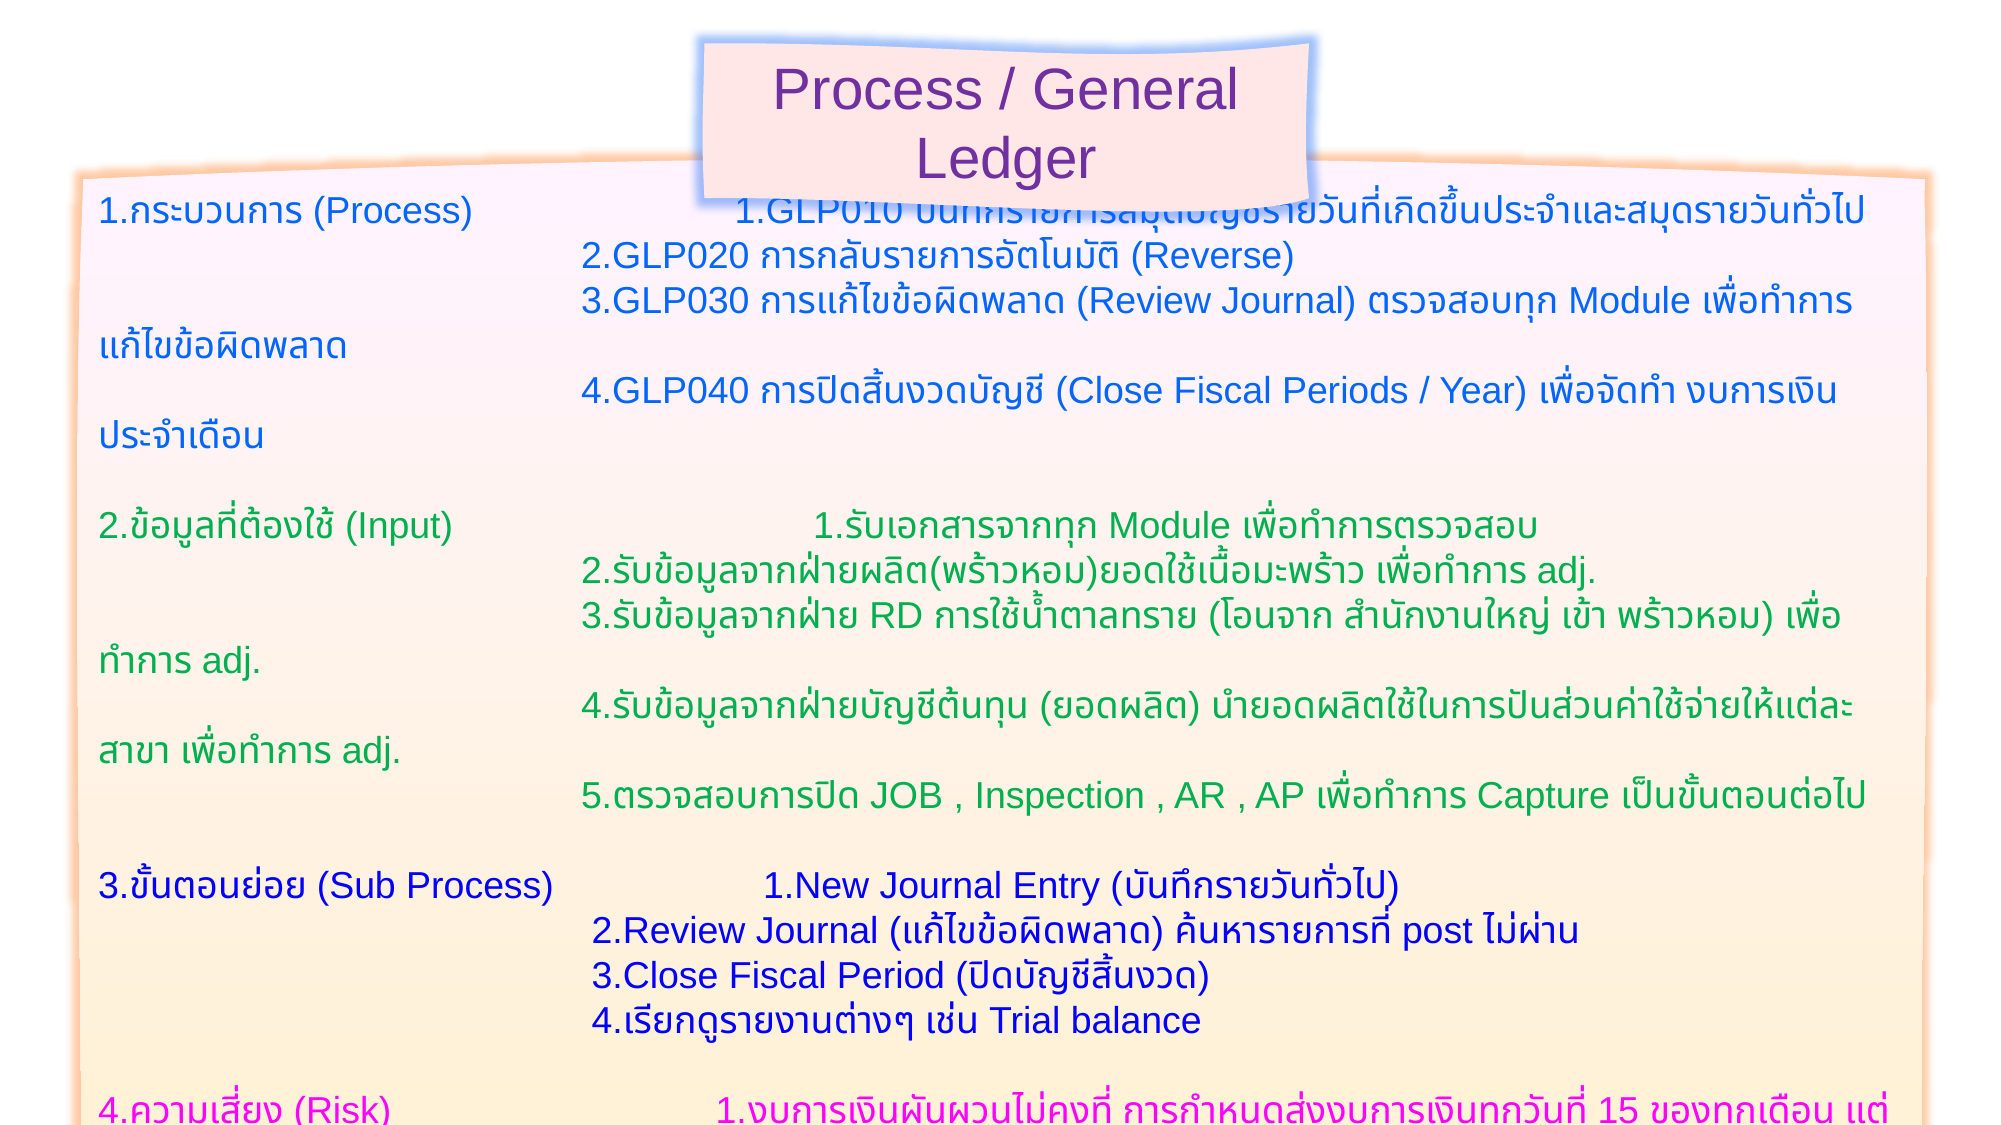

Process / General Ledger
1.กระบวนการ (Process)                         1.GLP010 บันทึกรายการสมุดบัญชีรายวันที่เกิดขึ้นประจำและสมุดรายวันทั่วไป
                                              2.GLP020 การกลับรายการอัตโนมัติ (Reverse)
                                              3.GLP030 การแก้ไขข้อผิดพลาด (Review Journal) ตรวจสอบทุก Module เพื่อทำการแก้ไขข้อผิดพลาด
                                              4.GLP040 การปิดสิ้นงวดบัญชี (Close Fiscal Periods / Year) เพื่อจัดทำ งบการเงิน ประจำเดือน

2.ข้อมูลที่ต้องใช้ (Input)		           1.รับเอกสารจากทุก Module เพื่อทำการตรวจสอบ
                                              2.รับข้อมูลจากฝ่ายผลิต(พร้าวหอม)ยอดใช้เนื้อมะพร้าว เพื่อทำการ adj.
                                              3.รับข้อมูลจากฝ่าย RD การใช้น้ำตาลทราย (โอนจาก สำนักงานใหญ่ เข้า พร้าวหอม) เพื่อทำการ adj.
                                              4.รับข้อมูลจากฝ่ายบัญชีต้นทุน (ยอดผลิต) นำยอดผลิตใช้ในการปันส่วนค่าใช้จ่ายให้แต่ละสาขา เพื่อทำการ adj.
                                              5.ตรวจสอบการปิด JOB , Inspection , AR , AP เพื่อทำการ Capture เป็นขั้นตอนต่อไป

3.ขั้นตอนย่อย (Sub Process)                    1.New Journal Entry (บันทึกรายวันทั่วไป)
                                               2.Review Journal (แก้ไขข้อผิดพลาด) ค้นหารายการที่ post ไม่ผ่าน
                                               3.Close Fiscal Period (ปิดบัญชีสิ้นงวด)
                                               4.เรียกดูรายงานต่างๆ เช่น Trial balance

4.ความเสี่ยง (Risk)                               1.งบการเงินผันผวนไม่คงที่ การกำหนดส่งงบการเงินทุกวันที่ 15 ของทุกเดือน แต่เมื่อมี
                                                ค่าใช้จ่ายย้อนหลังมาจึงต้องทำการแก้ไขงบการเงิน ซึ่งยอดไม่คงที่

5.จุดควบคุม (Control Point)                     1.กำหนดวันปิดบัญชี ของแต่ละ Module ให้แน่นอน (ซึ่งปัจจุบันมีการกำหนดแล้วแต่ยังไม่สามารถควบคุมภายในได้)
2